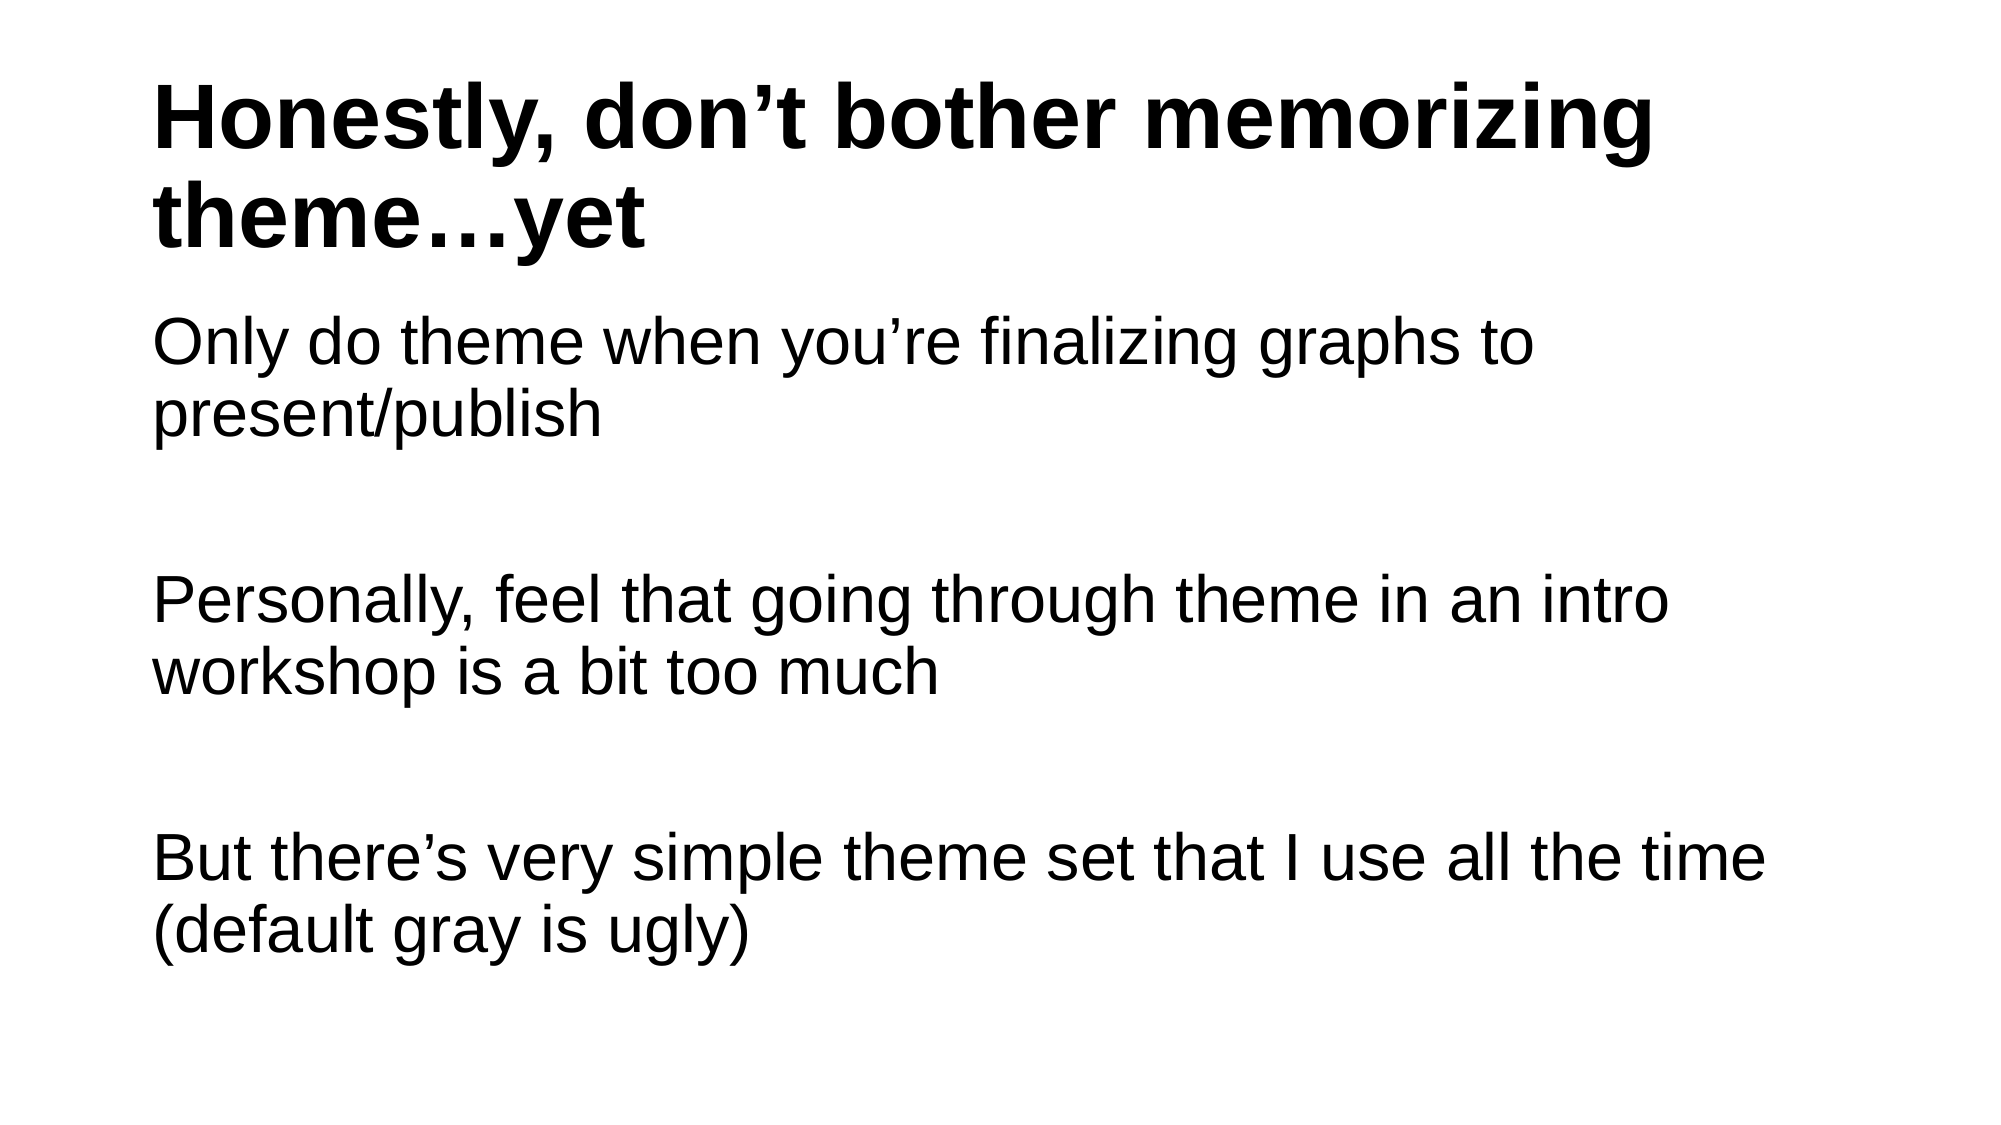

# Honestly, don’t bother memorizing theme…yet
Only do theme when you’re finalizing graphs to present/publish

Personally, feel that going through theme in an intro workshop is a bit too much

But there’s very simple theme set that I use all the time  (default gray is ugly)